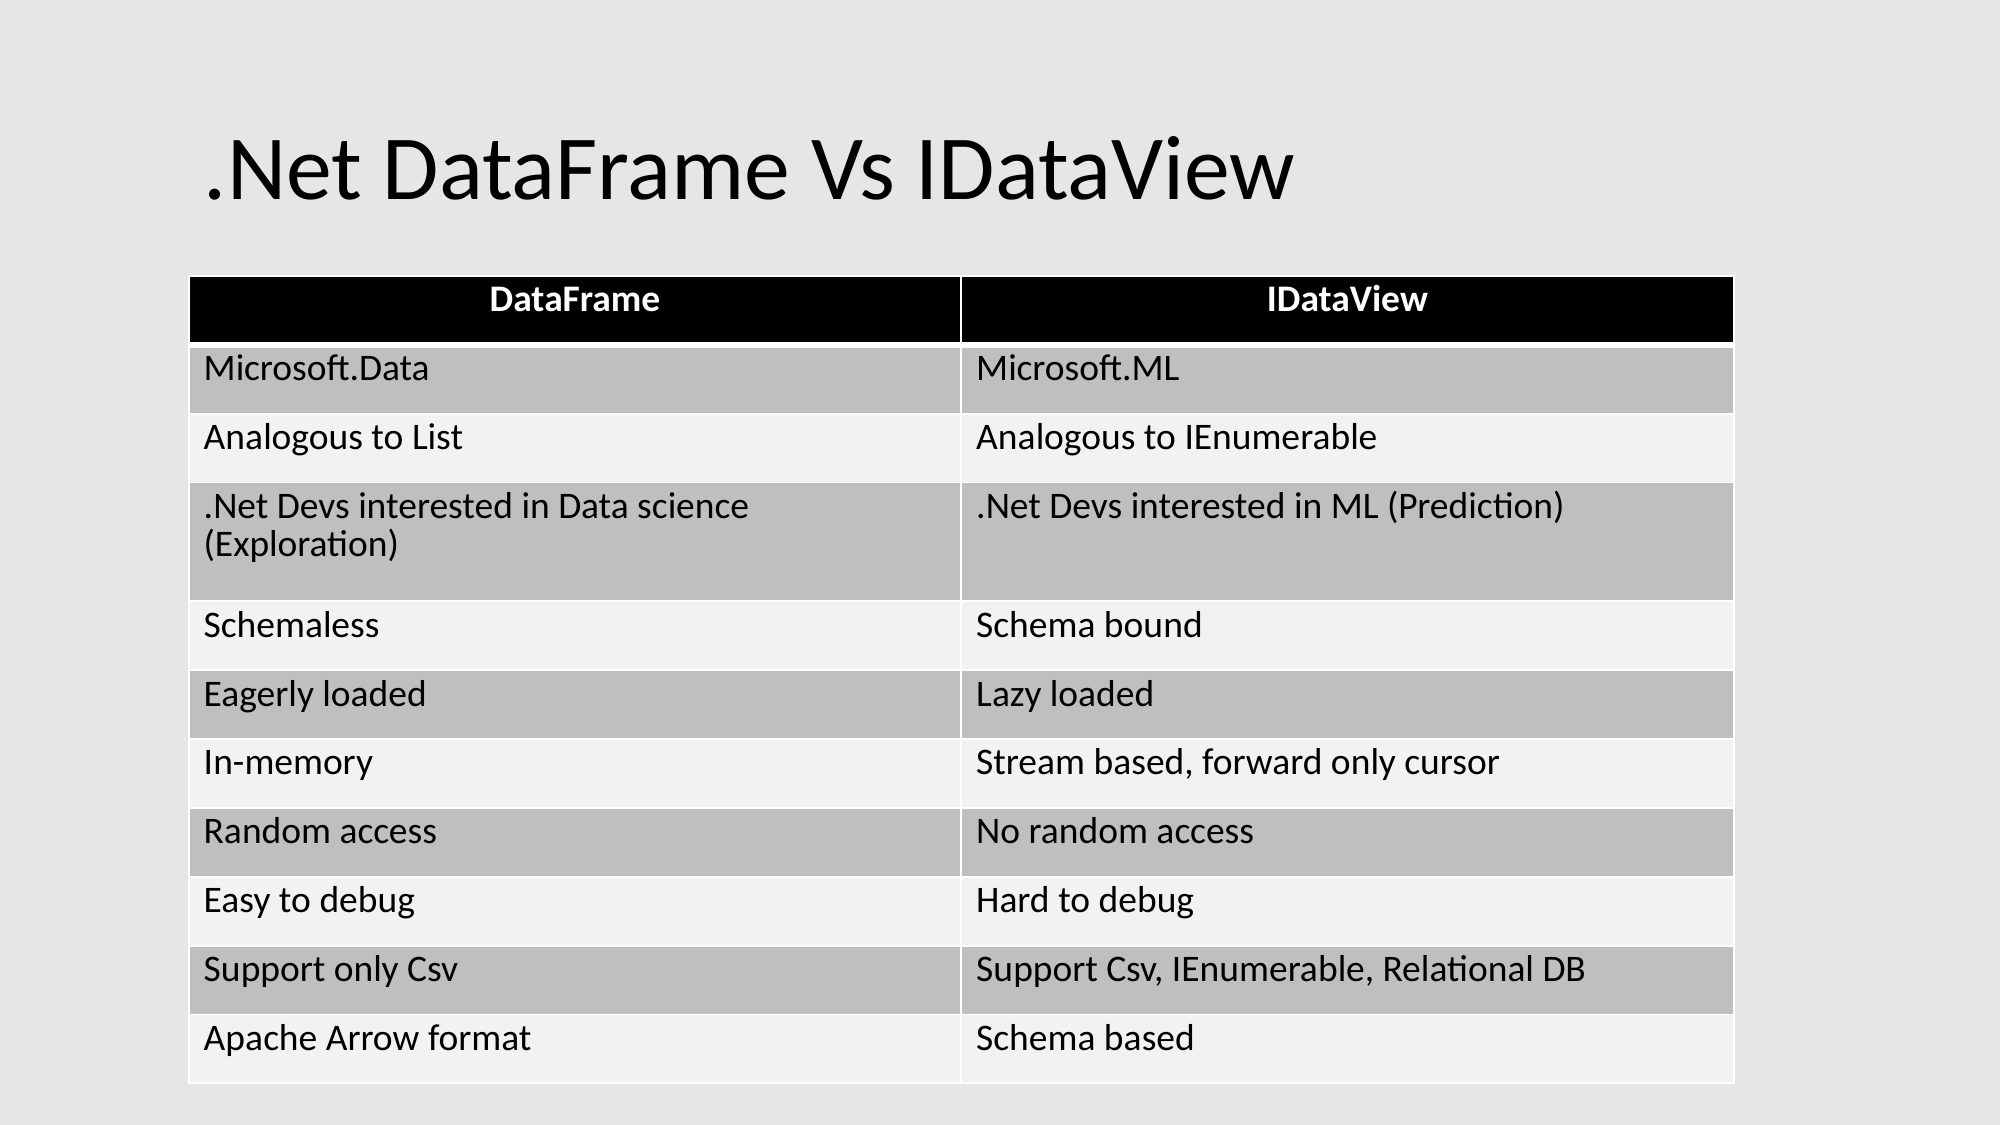

# .Net DataFrame Vs IDataView
| DataFrame | IDataView |
| --- | --- |
| Microsoft.Data | Microsoft.ML |
| Analogous to List | Analogous to IEnumerable |
| .Net Devs interested in Data science (Exploration) | .Net Devs interested in ML (Prediction) |
| Schemaless | Schema bound |
| Eagerly loaded | Lazy loaded |
| In-memory | Stream based, forward only cursor |
| Random access | No random access |
| Easy to debug | Hard to debug |
| Support only Csv | Support Csv, IEnumerable, Relational DB |
| Apache Arrow format | Schema based |